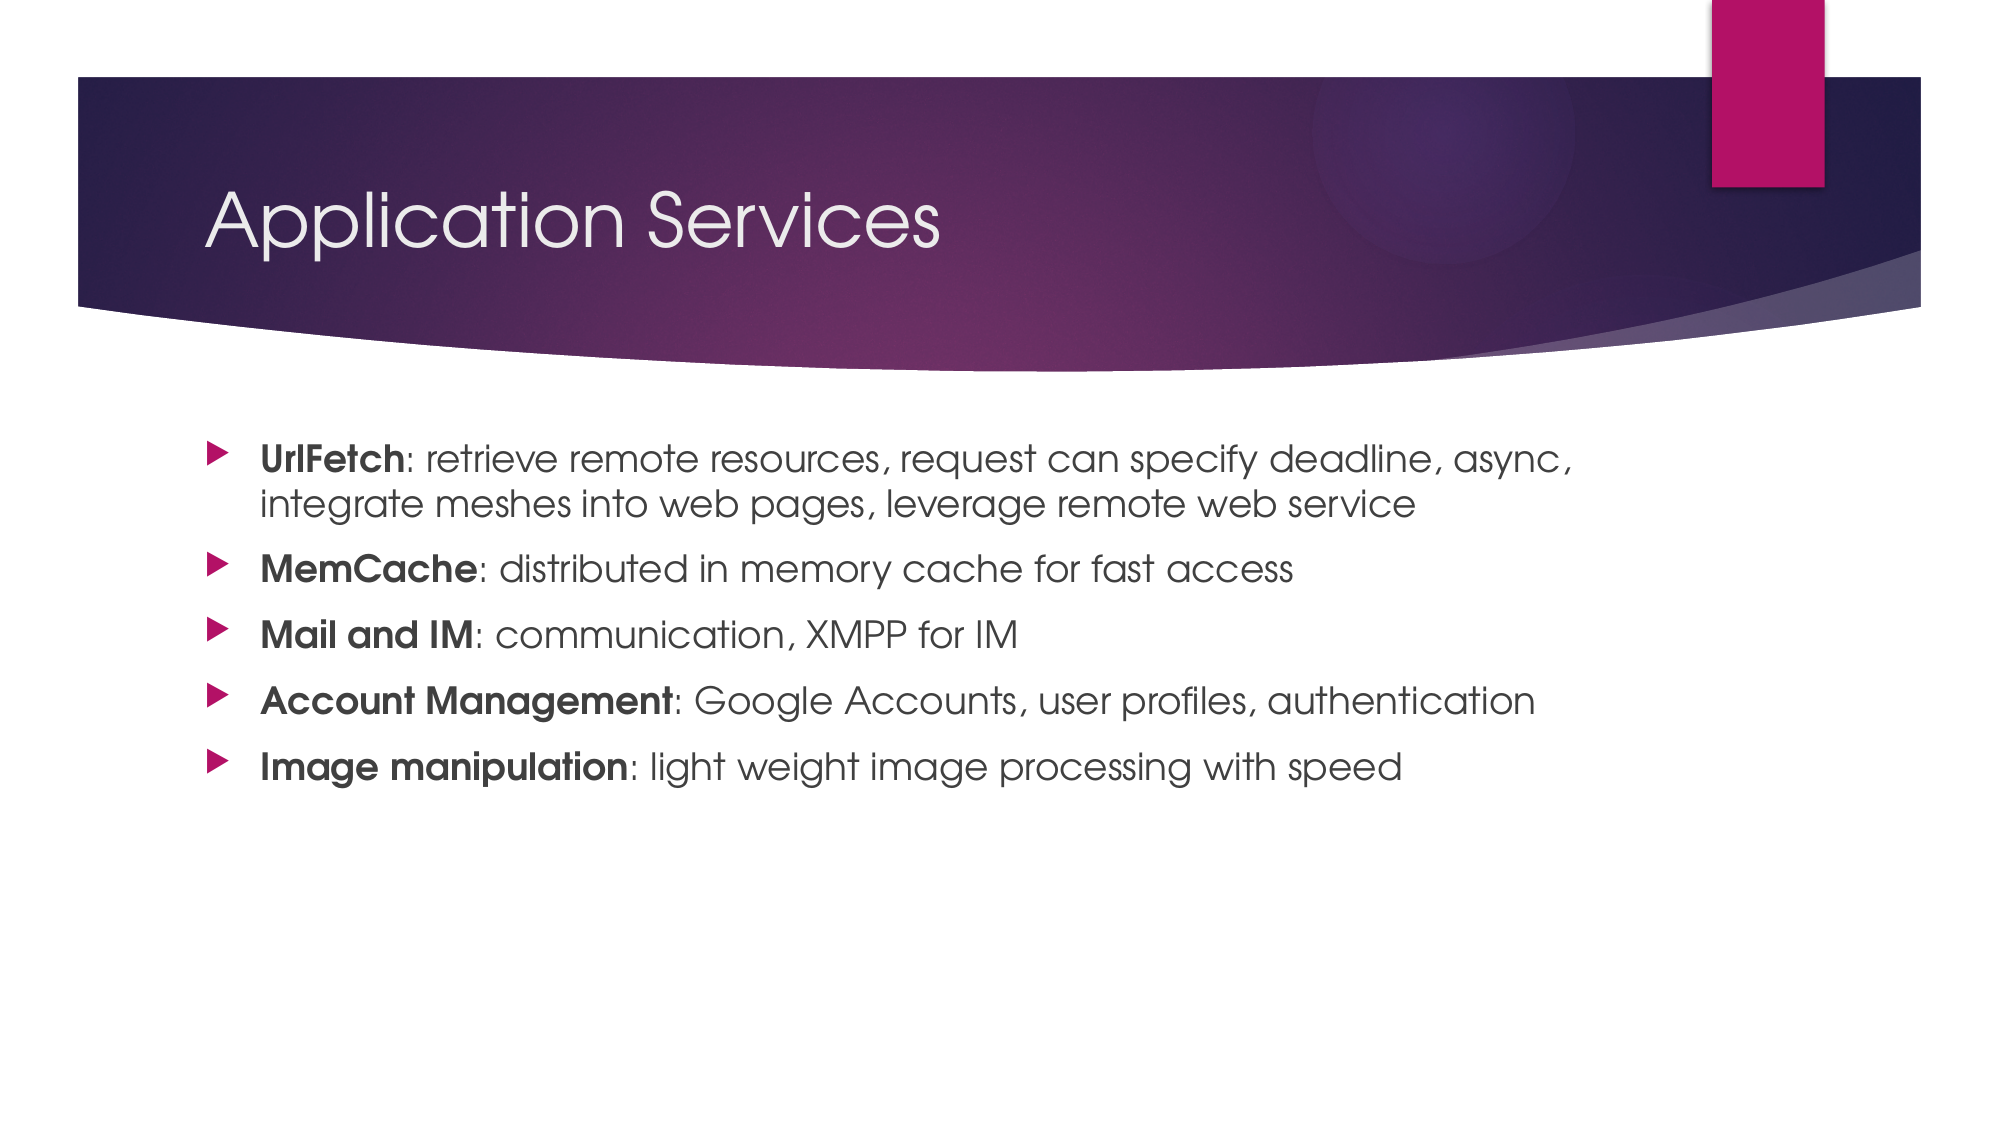

# Application Services
UrlFetch: retrieve remote resources, request can specify deadline, async, integrate meshes into web pages, leverage remote web service
MemCache: distributed in memory cache for fast access
Mail and IM: communication, XMPP for IM
Account Management: Google Accounts, user profiles, authentication
Image manipulation: light weight image processing with speed